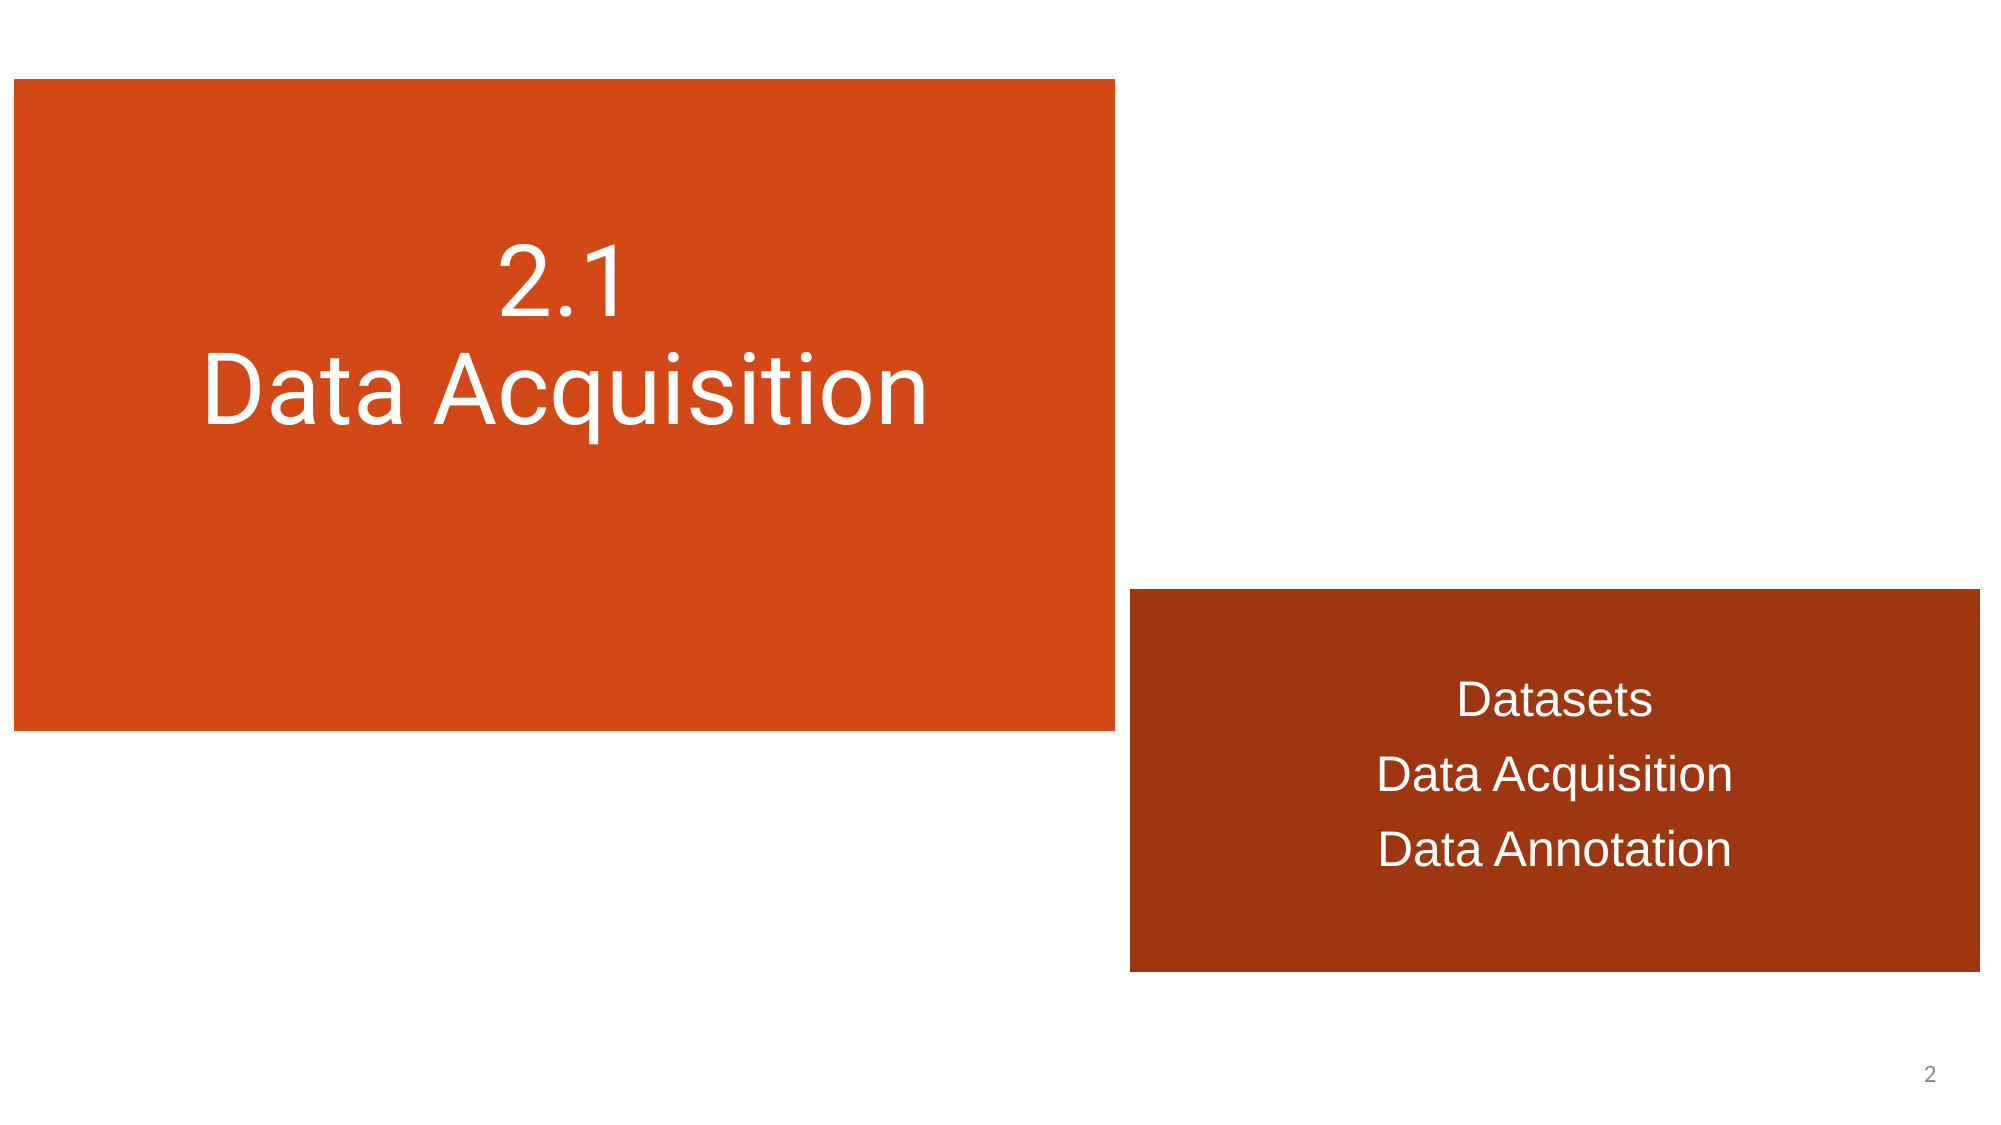

# 2.1 Data Acquisition
Datasets
Data Acquisition
Data Annotation
2